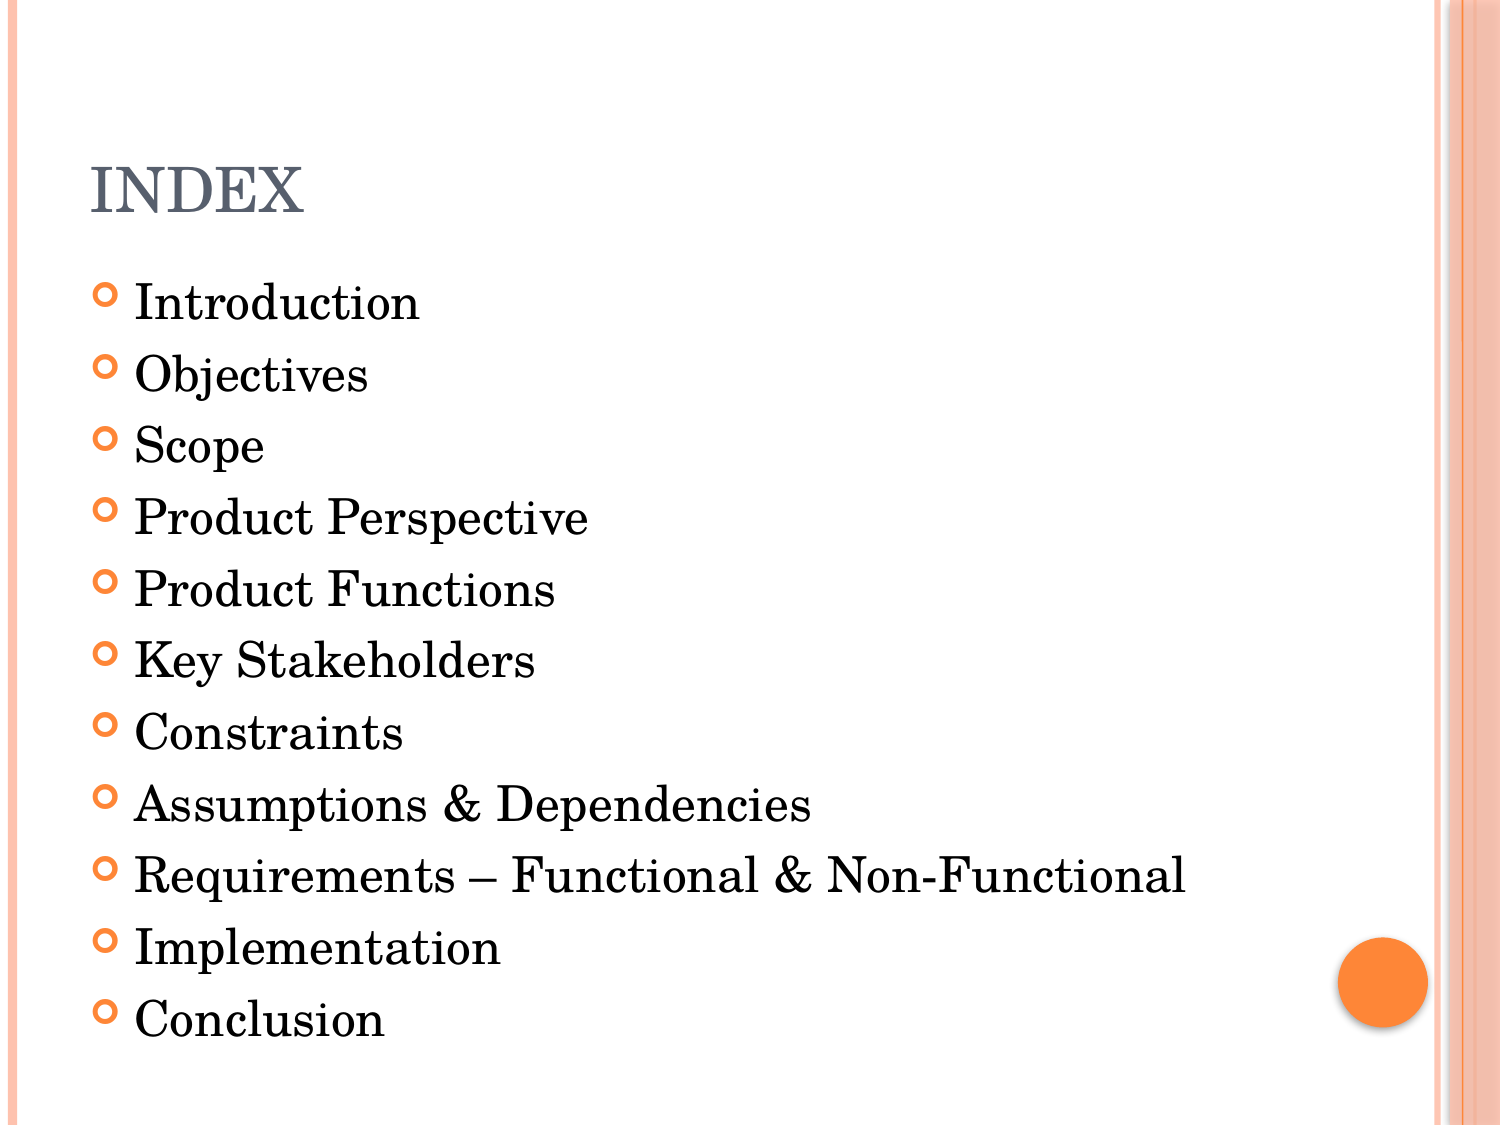

# Index
Introduction
Objectives
Scope
Product Perspective
Product Functions
Key Stakeholders
Constraints
Assumptions & Dependencies
Requirements – Functional & Non-Functional
Implementation
Conclusion